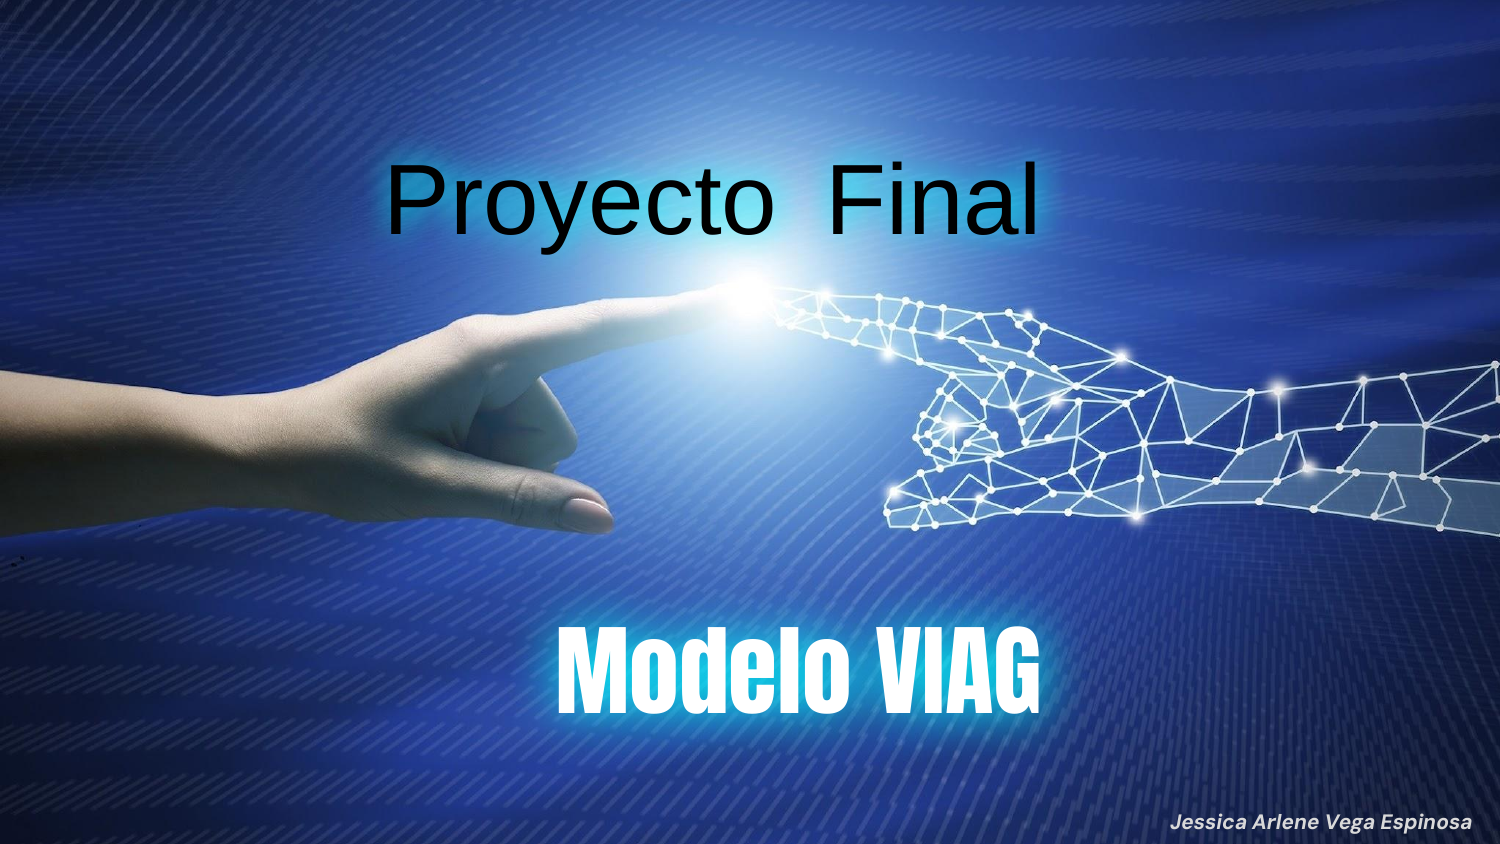

Proyecto Final
# Modelo VIAG
Jessica Arlene Vega Espinosa